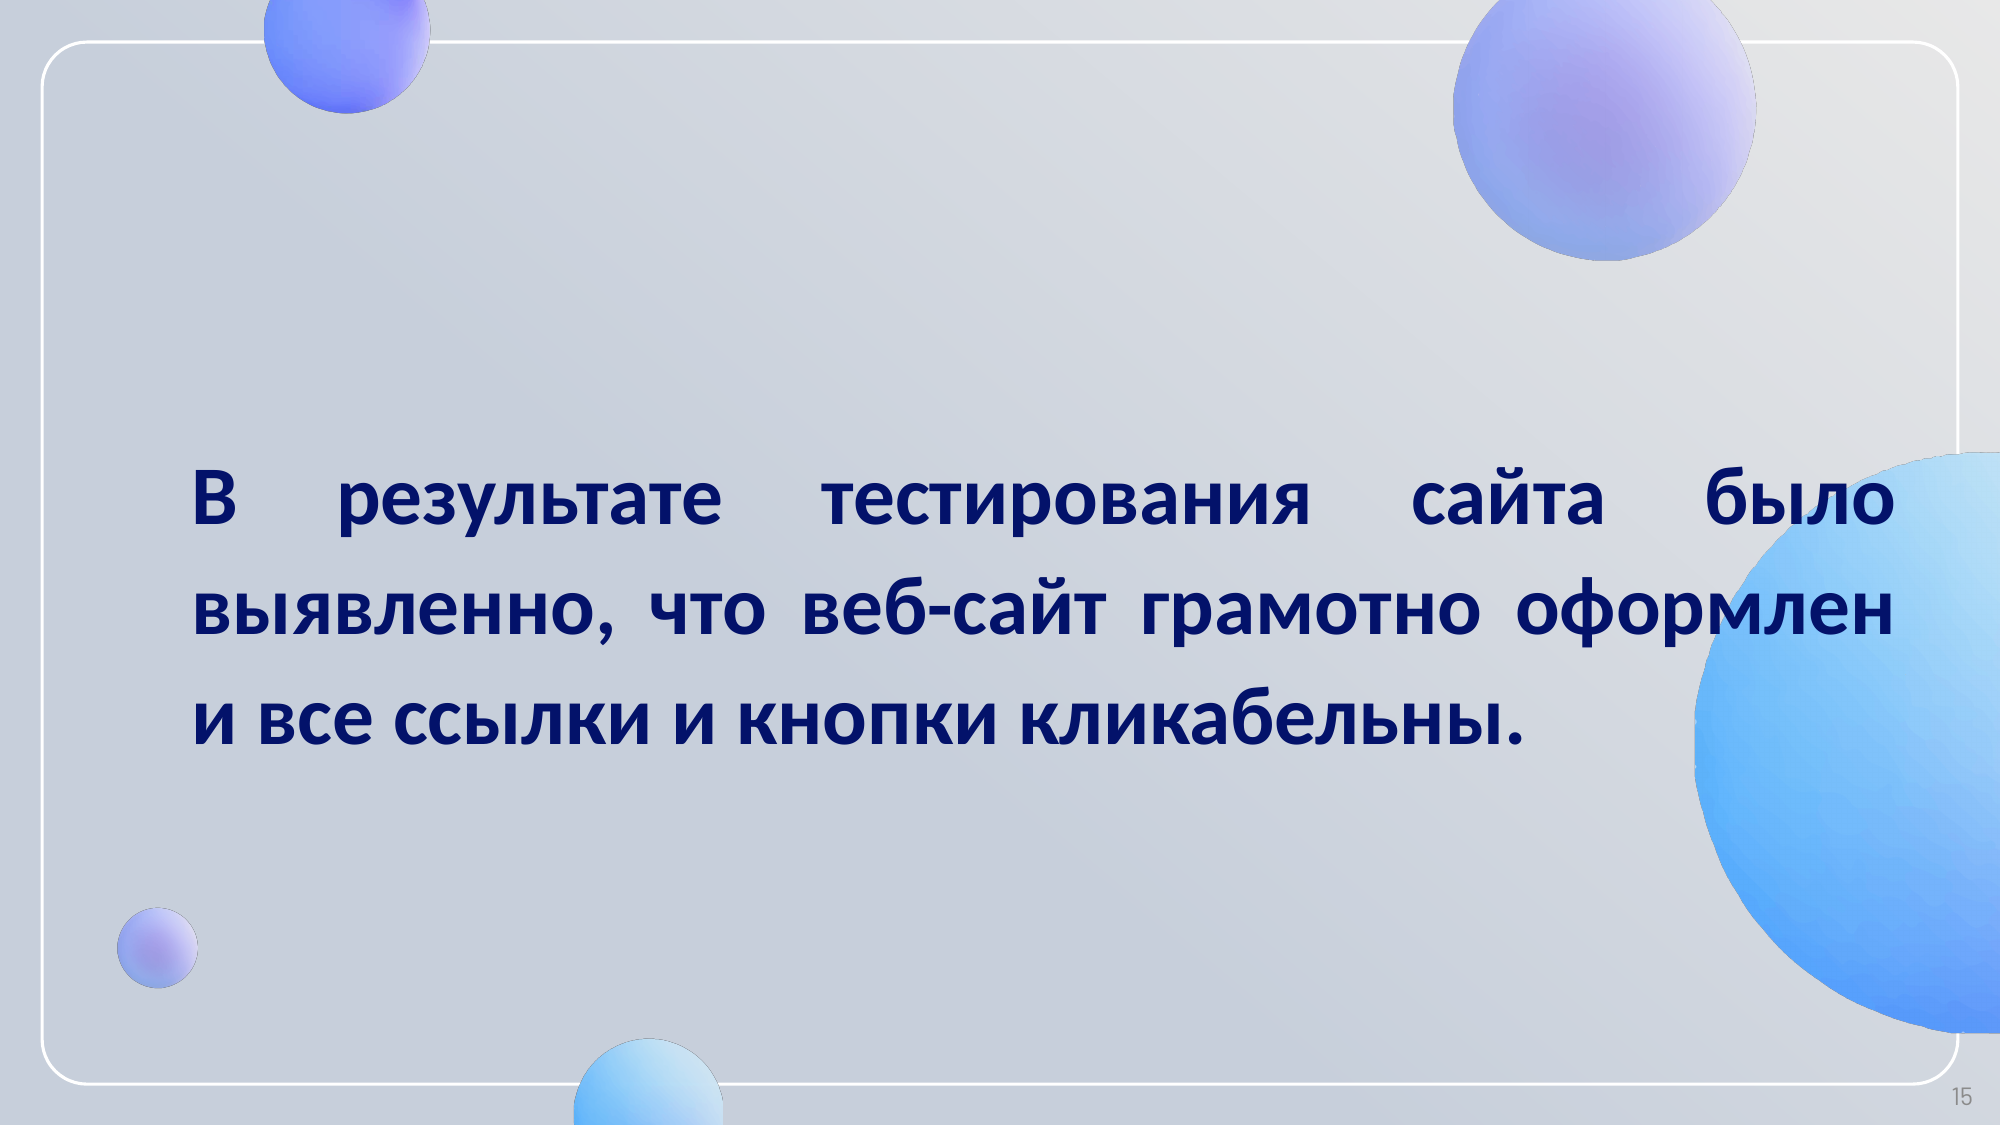

#

В результате тестирования сайта было выявленно, что веб-сайт грамотно оформлен и все ссылки и кнопки кликабельны.
15